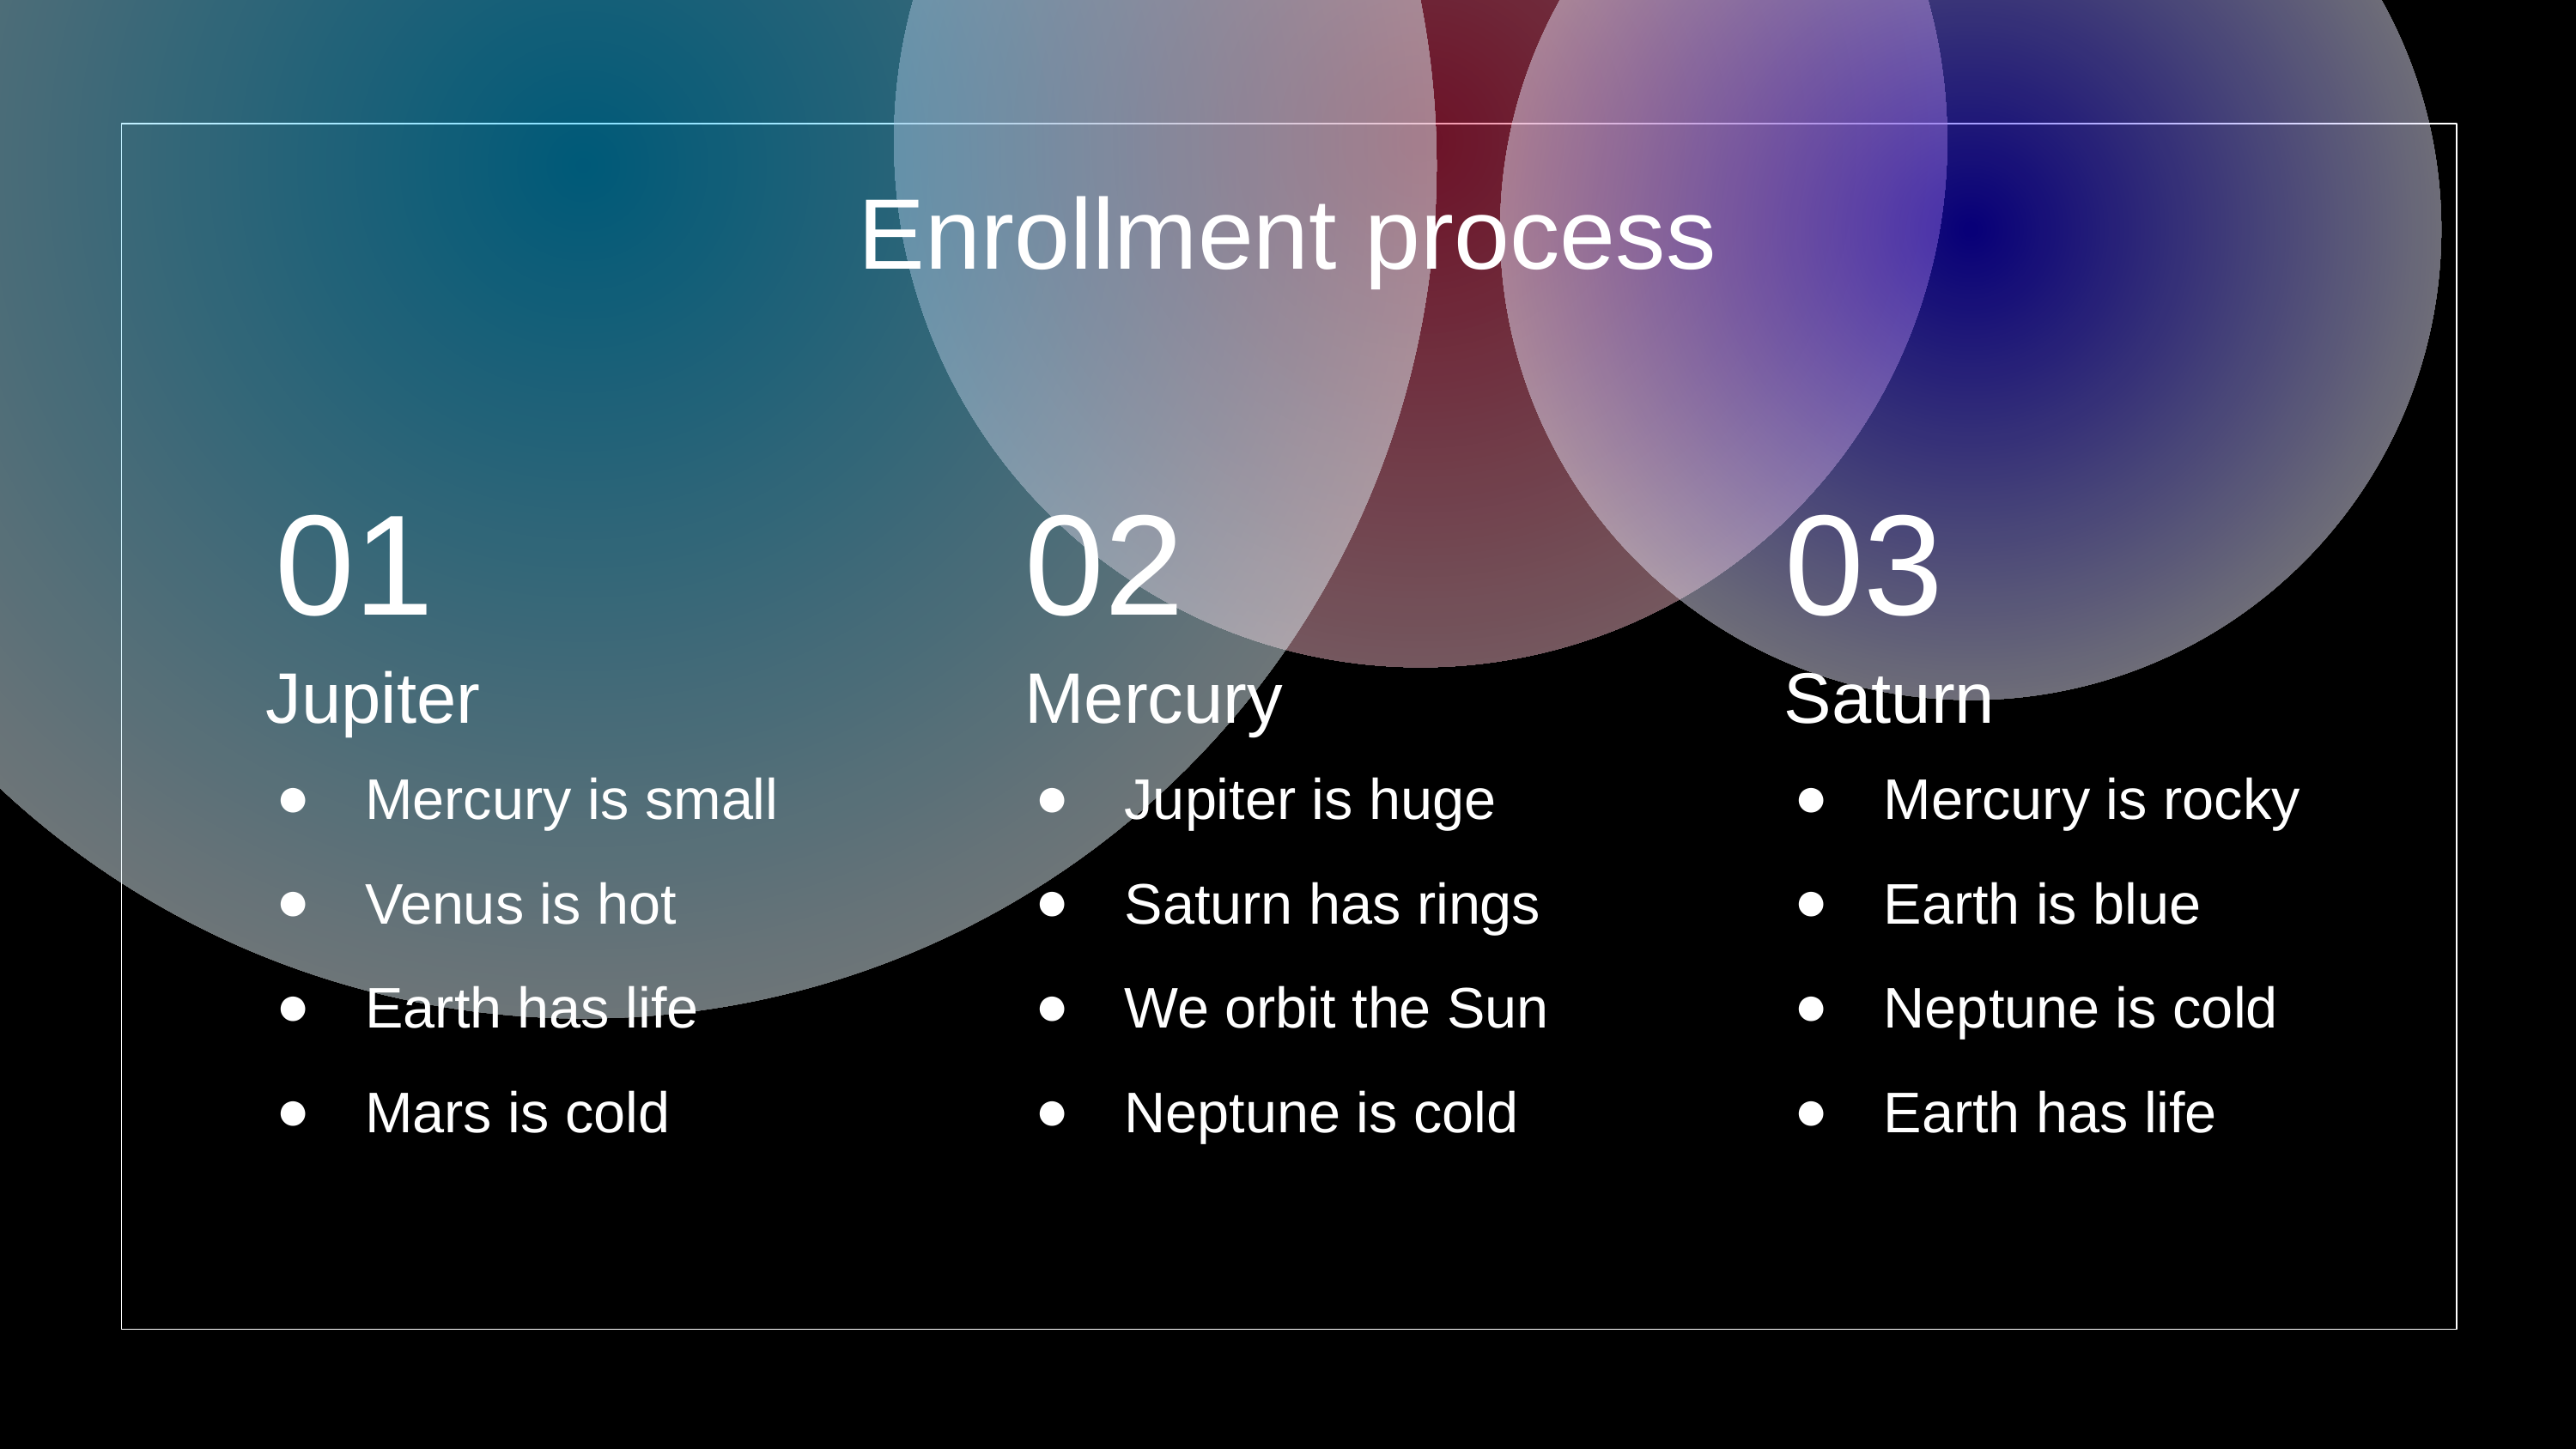

# Enrollment process
01
02
03
Jupiter
Mercury
Saturn
Mercury is small
Venus is hot
Earth has life
Mars is cold
Jupiter is huge
Saturn has rings
We orbit the Sun
Neptune is cold
Mercury is rocky
Earth is blue
Neptune is cold
Earth has life